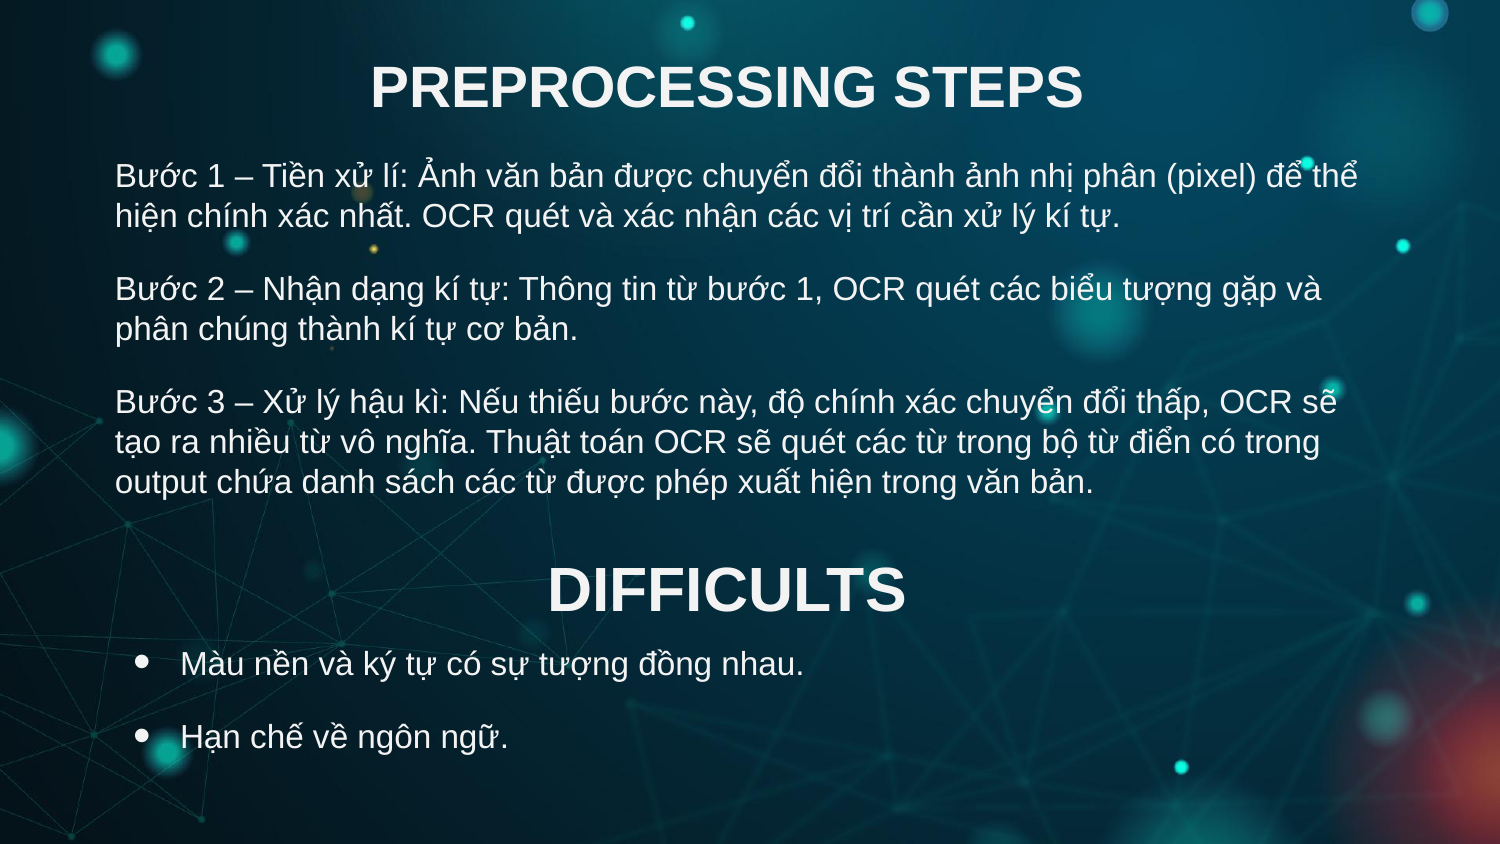

PREPROCESSING STEPS
Bước 1 – Tiền xử lí: Ảnh văn bản được chuyển đổi thành ảnh nhị phân (pixel) để thể hiện chính xác nhất. OCR quét và xác nhận các vị trí cần xử lý kí tự.
Bước 2 – Nhận dạng kí tự: Thông tin từ bước 1, OCR quét các biểu tượng gặp và phân chúng thành kí tự cơ bản.
Bước 3 – Xử lý hậu kì: Nếu thiếu bước này, độ chính xác chuyển đổi thấp, OCR sẽ tạo ra nhiều từ vô nghĩa. Thuật toán OCR sẽ quét các từ trong bộ từ điển có trong output chứa danh sách các từ được phép xuất hiện trong văn bản.
DIFFICULTS
Màu nền và ký tự có sự tượng đồng nhau.
Hạn chế về ngôn ngữ.